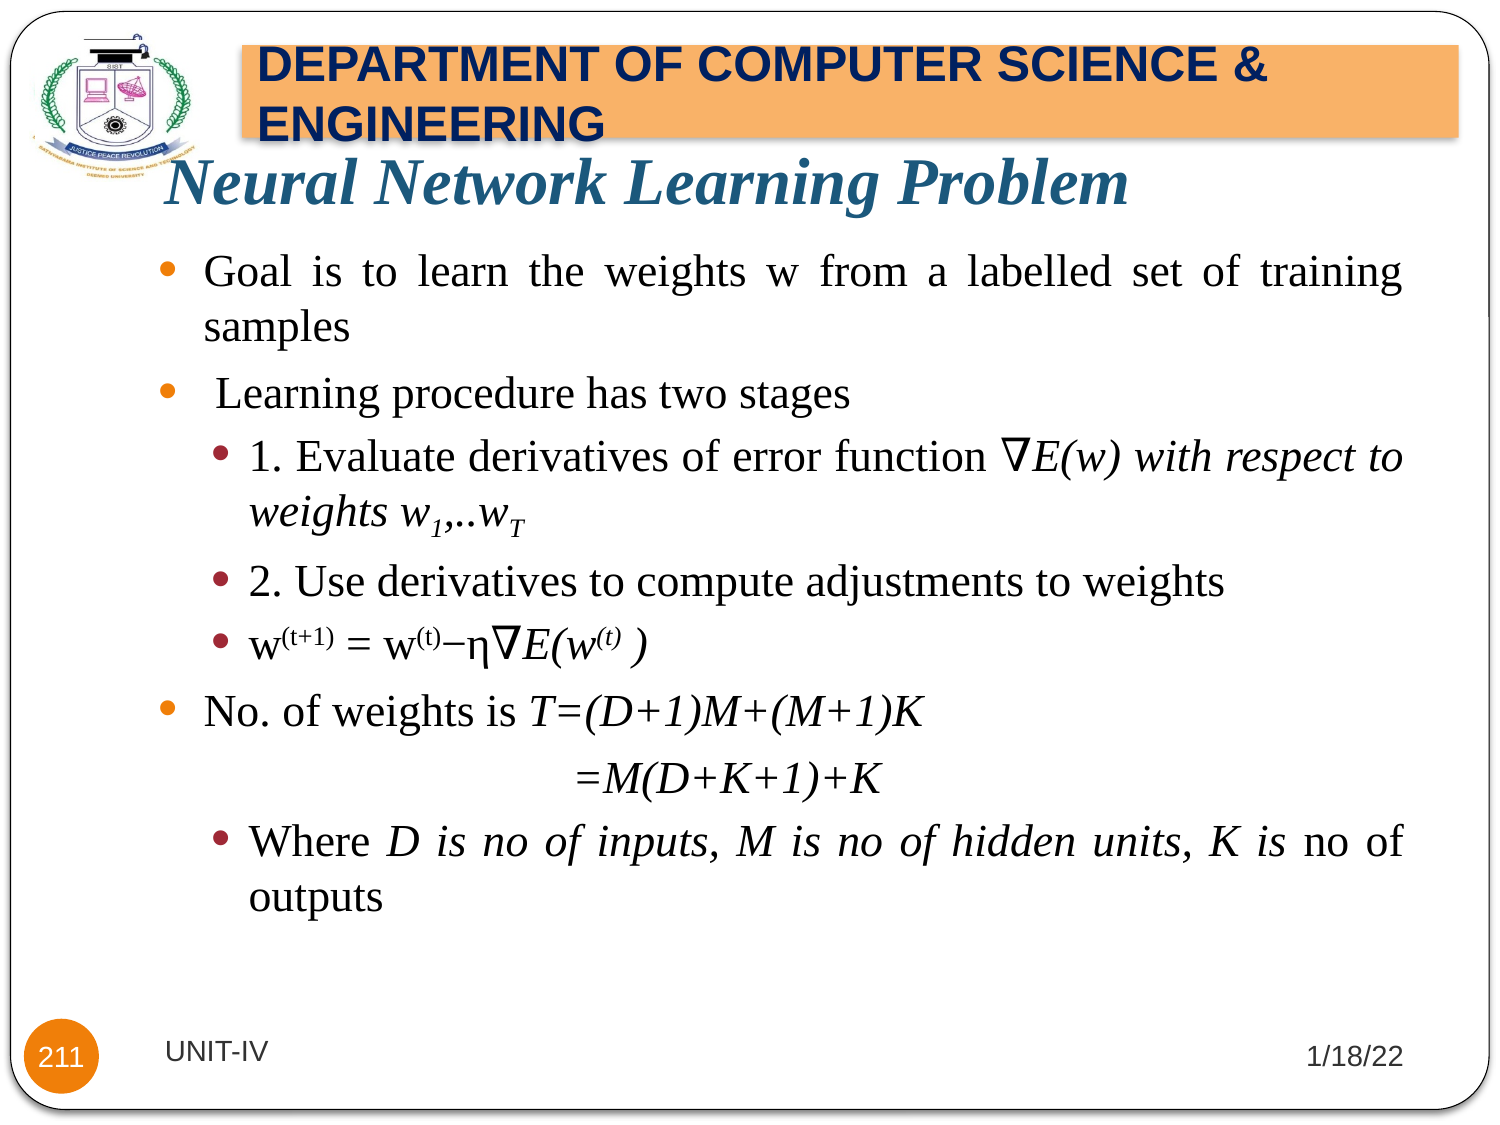

# Neural Network Learning Problem
Goal is to learn the weights w from a labelled set of training samples
 Learning procedure has two stages
1. Evaluate derivatives of error function ∇E(w) with respect to weights w1,..wT
2. Use derivatives to compute adjustments to weights
w(t+1) = w(t)−η∇E(w(t) )
No. of weights is T=(D+1)M+(M+1)K
                                    =M(D+K+1)+K
Where D is no of inputs, M is no of hidden units, K is no of outputs

UNIT-IV
1/18/22
211